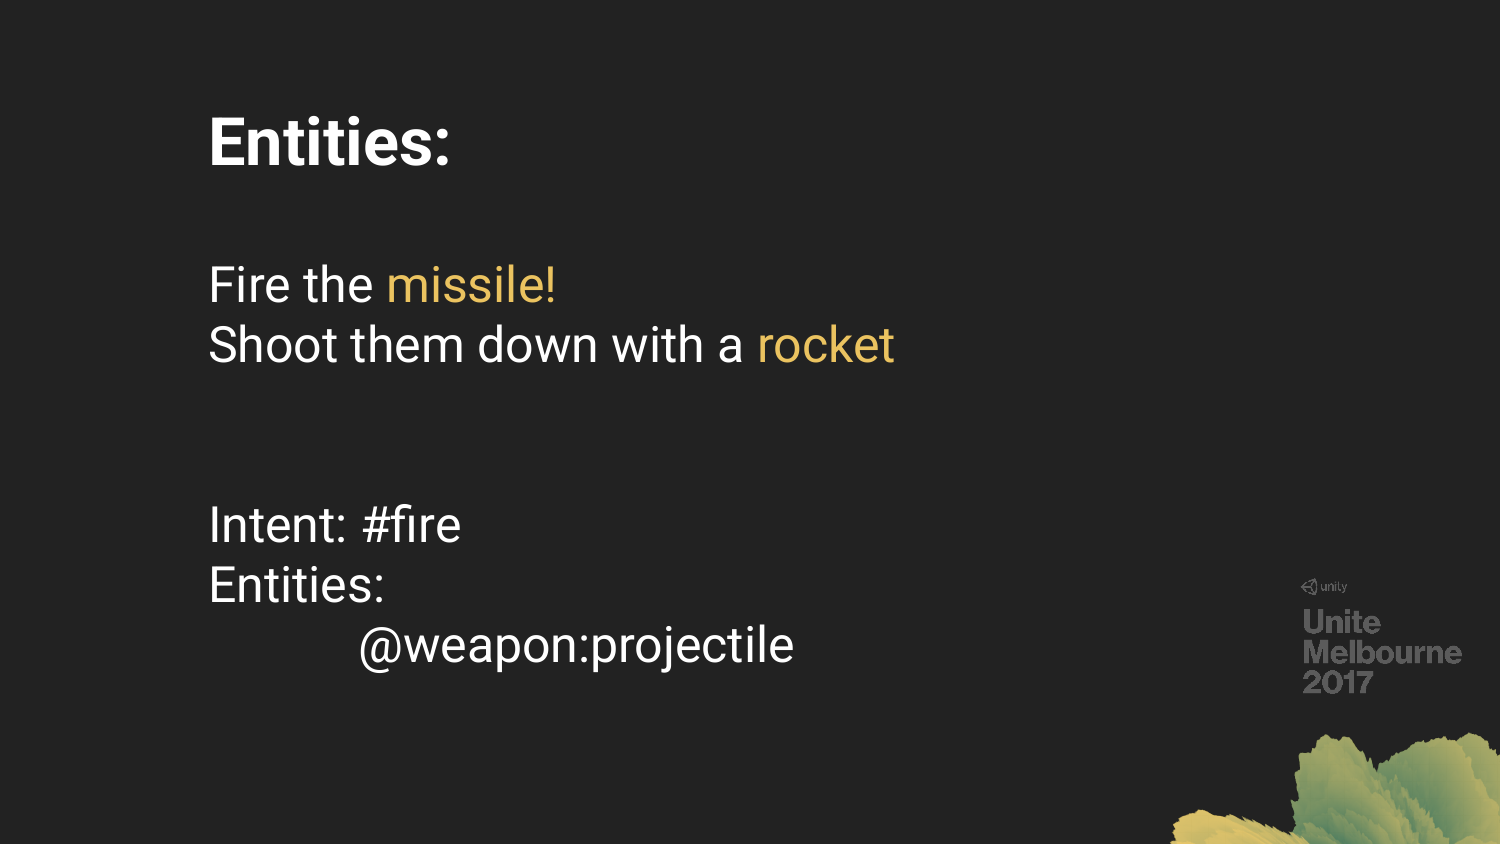

# Entities:
Fire the missile!
Shoot them down with a rocket

Intent: #fire
Entities:
	@weapon:projectile